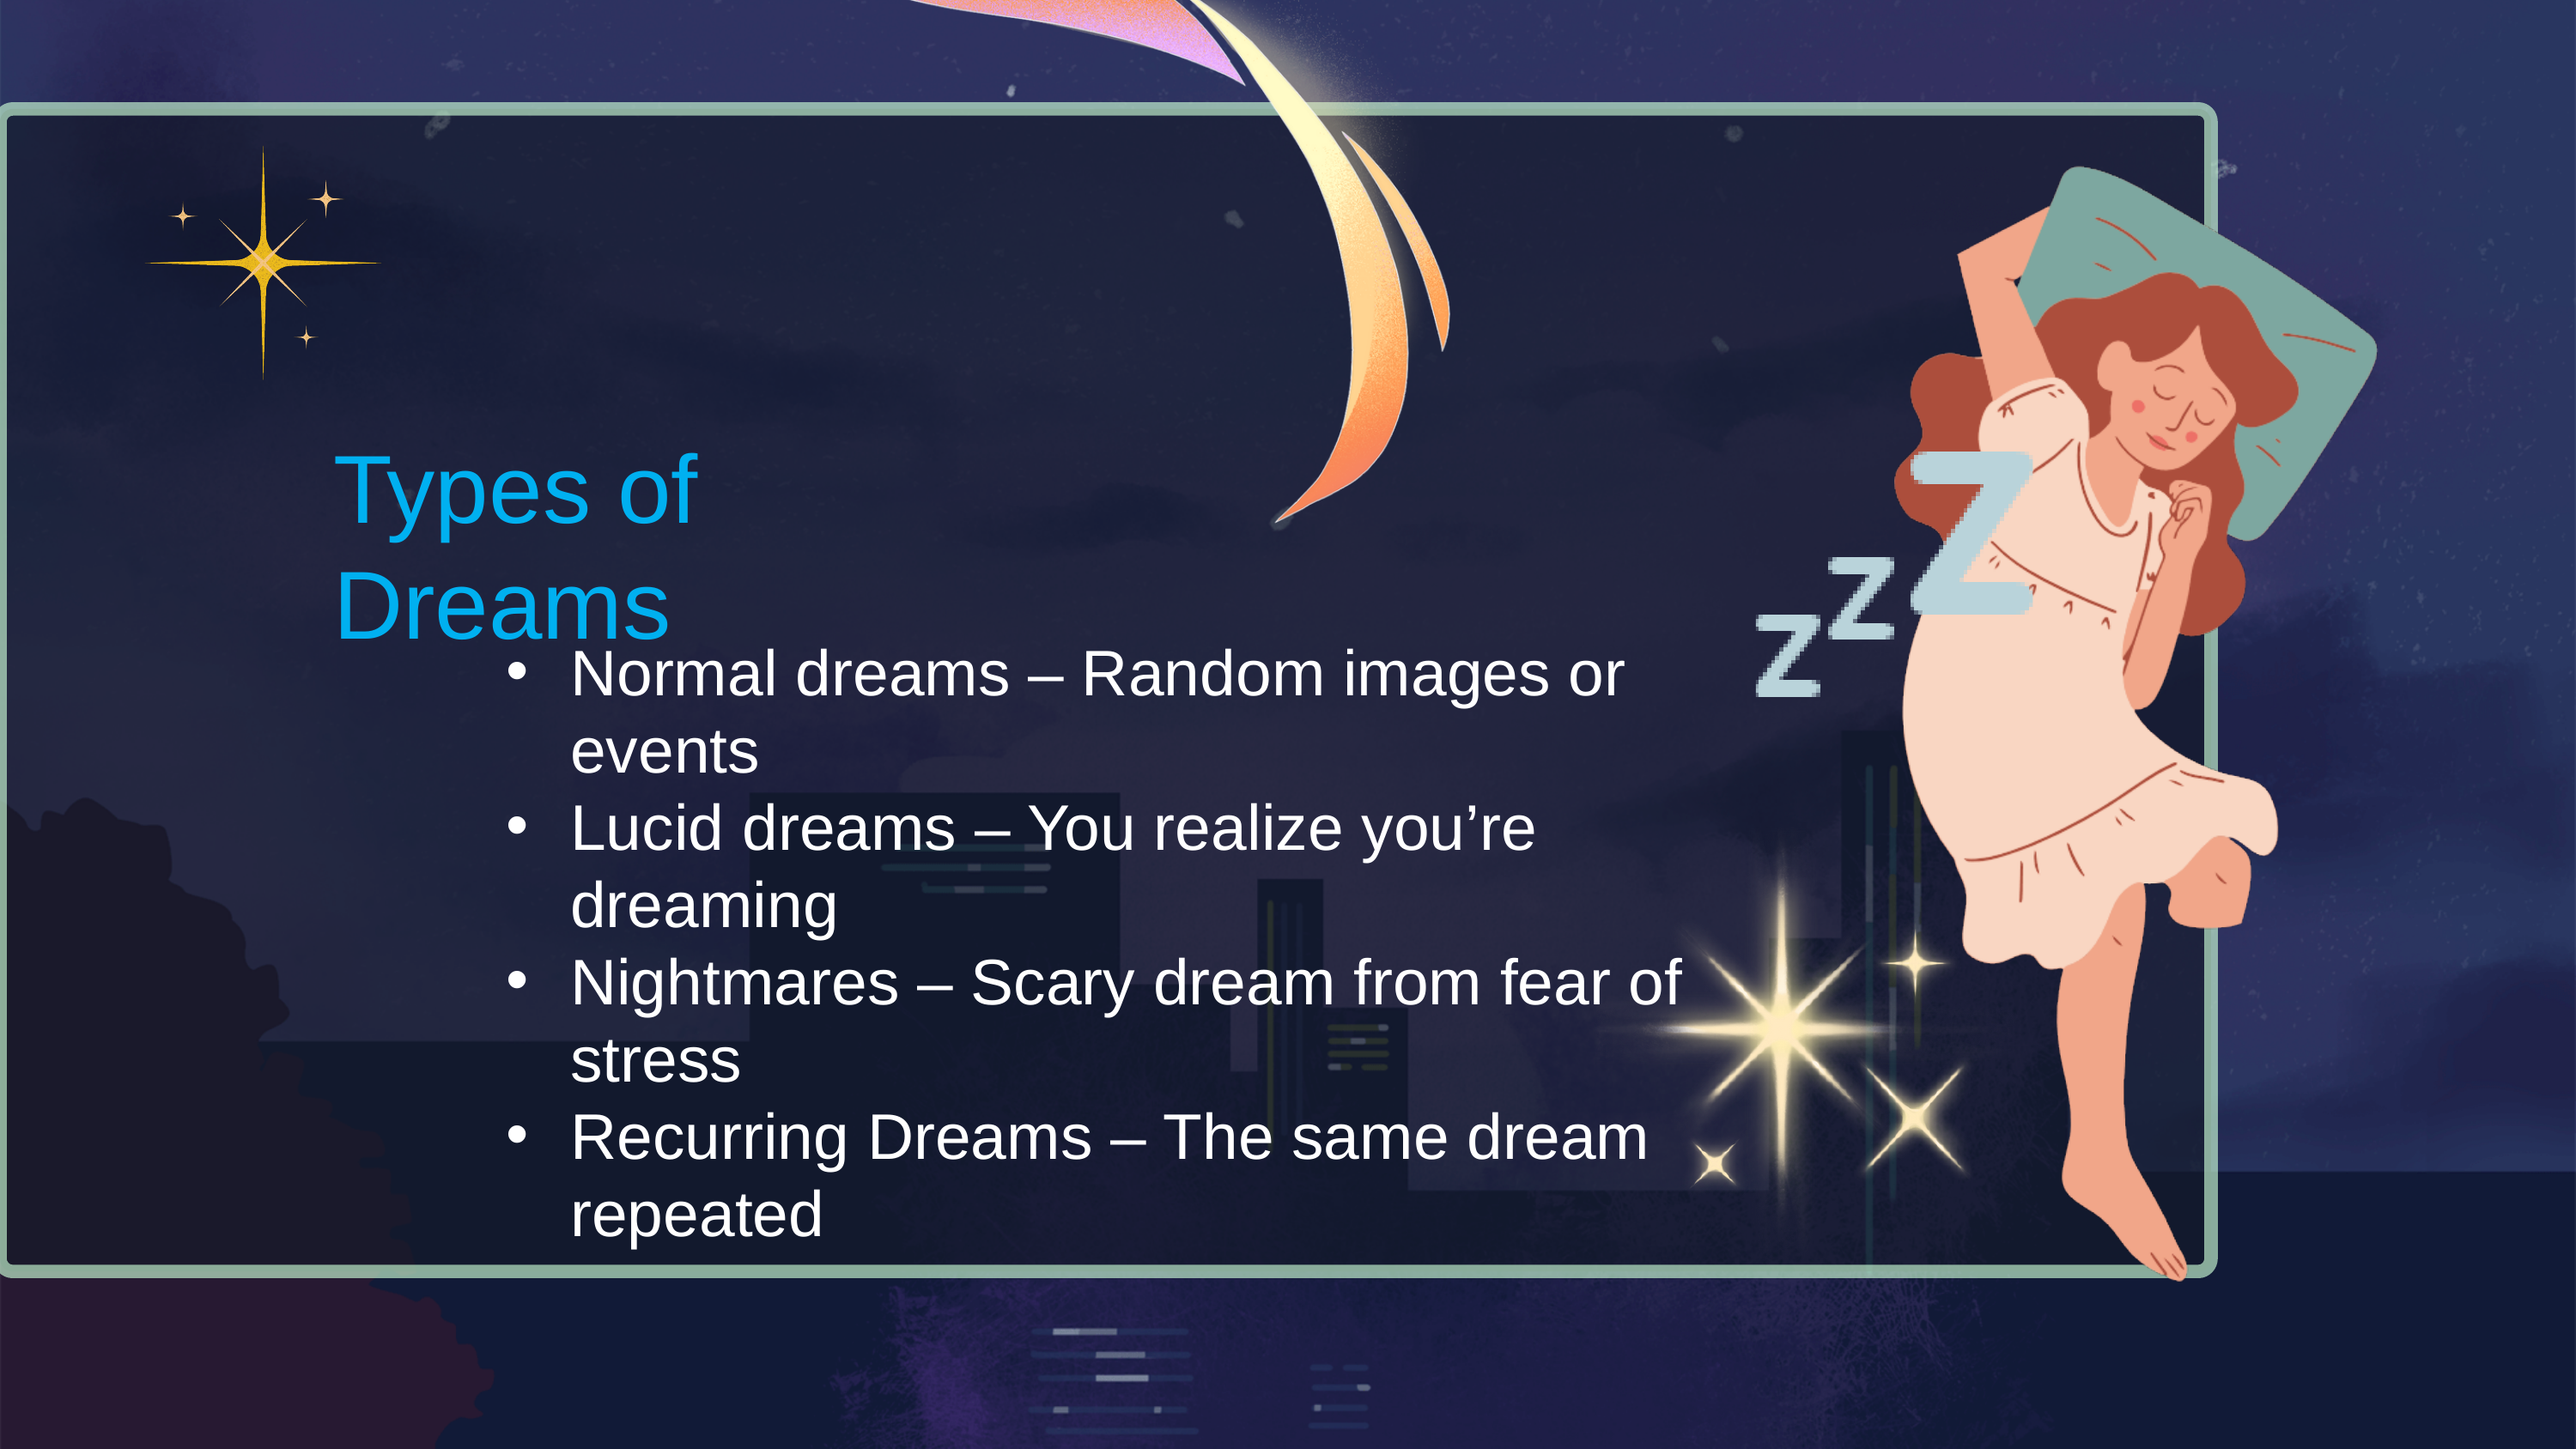

Types of Dreams

Normal dreams – Random images or events
Lucid dreams – You realize you’re dreaming
Nightmares – Scary dream from fear of stress
Recurring Dreams – The same dream repeated